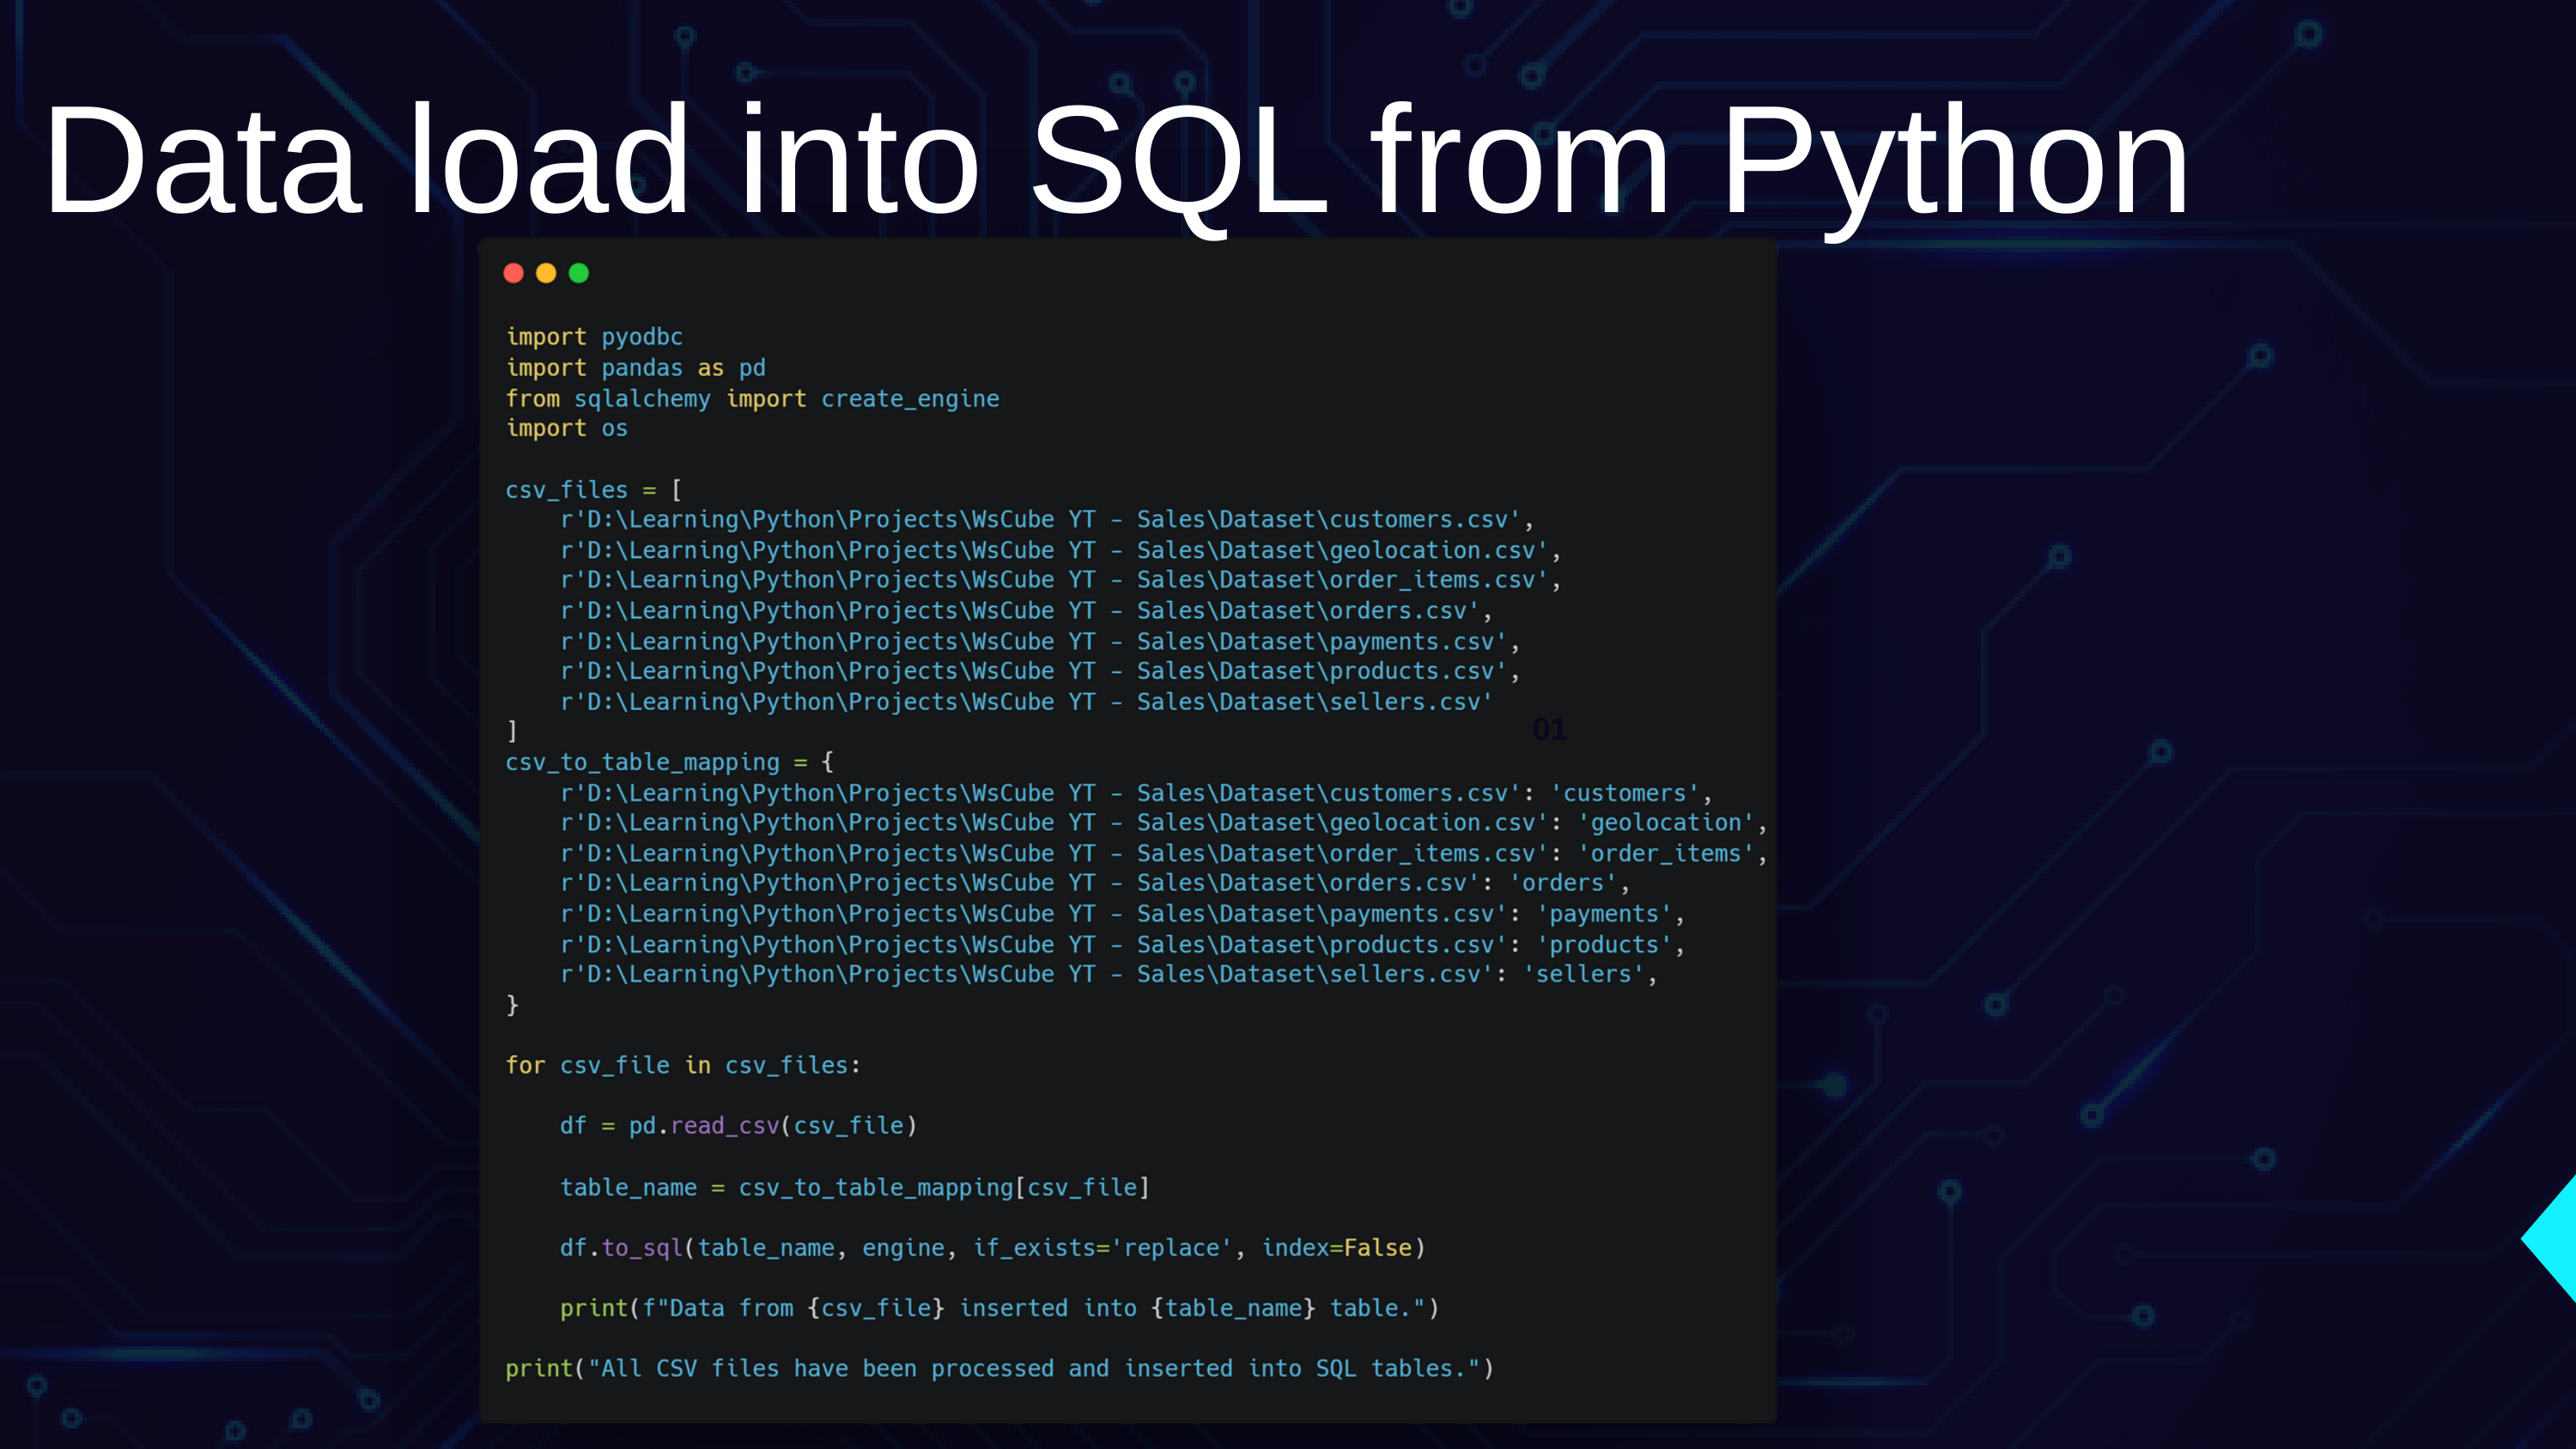

Data load into SQL from Python

01